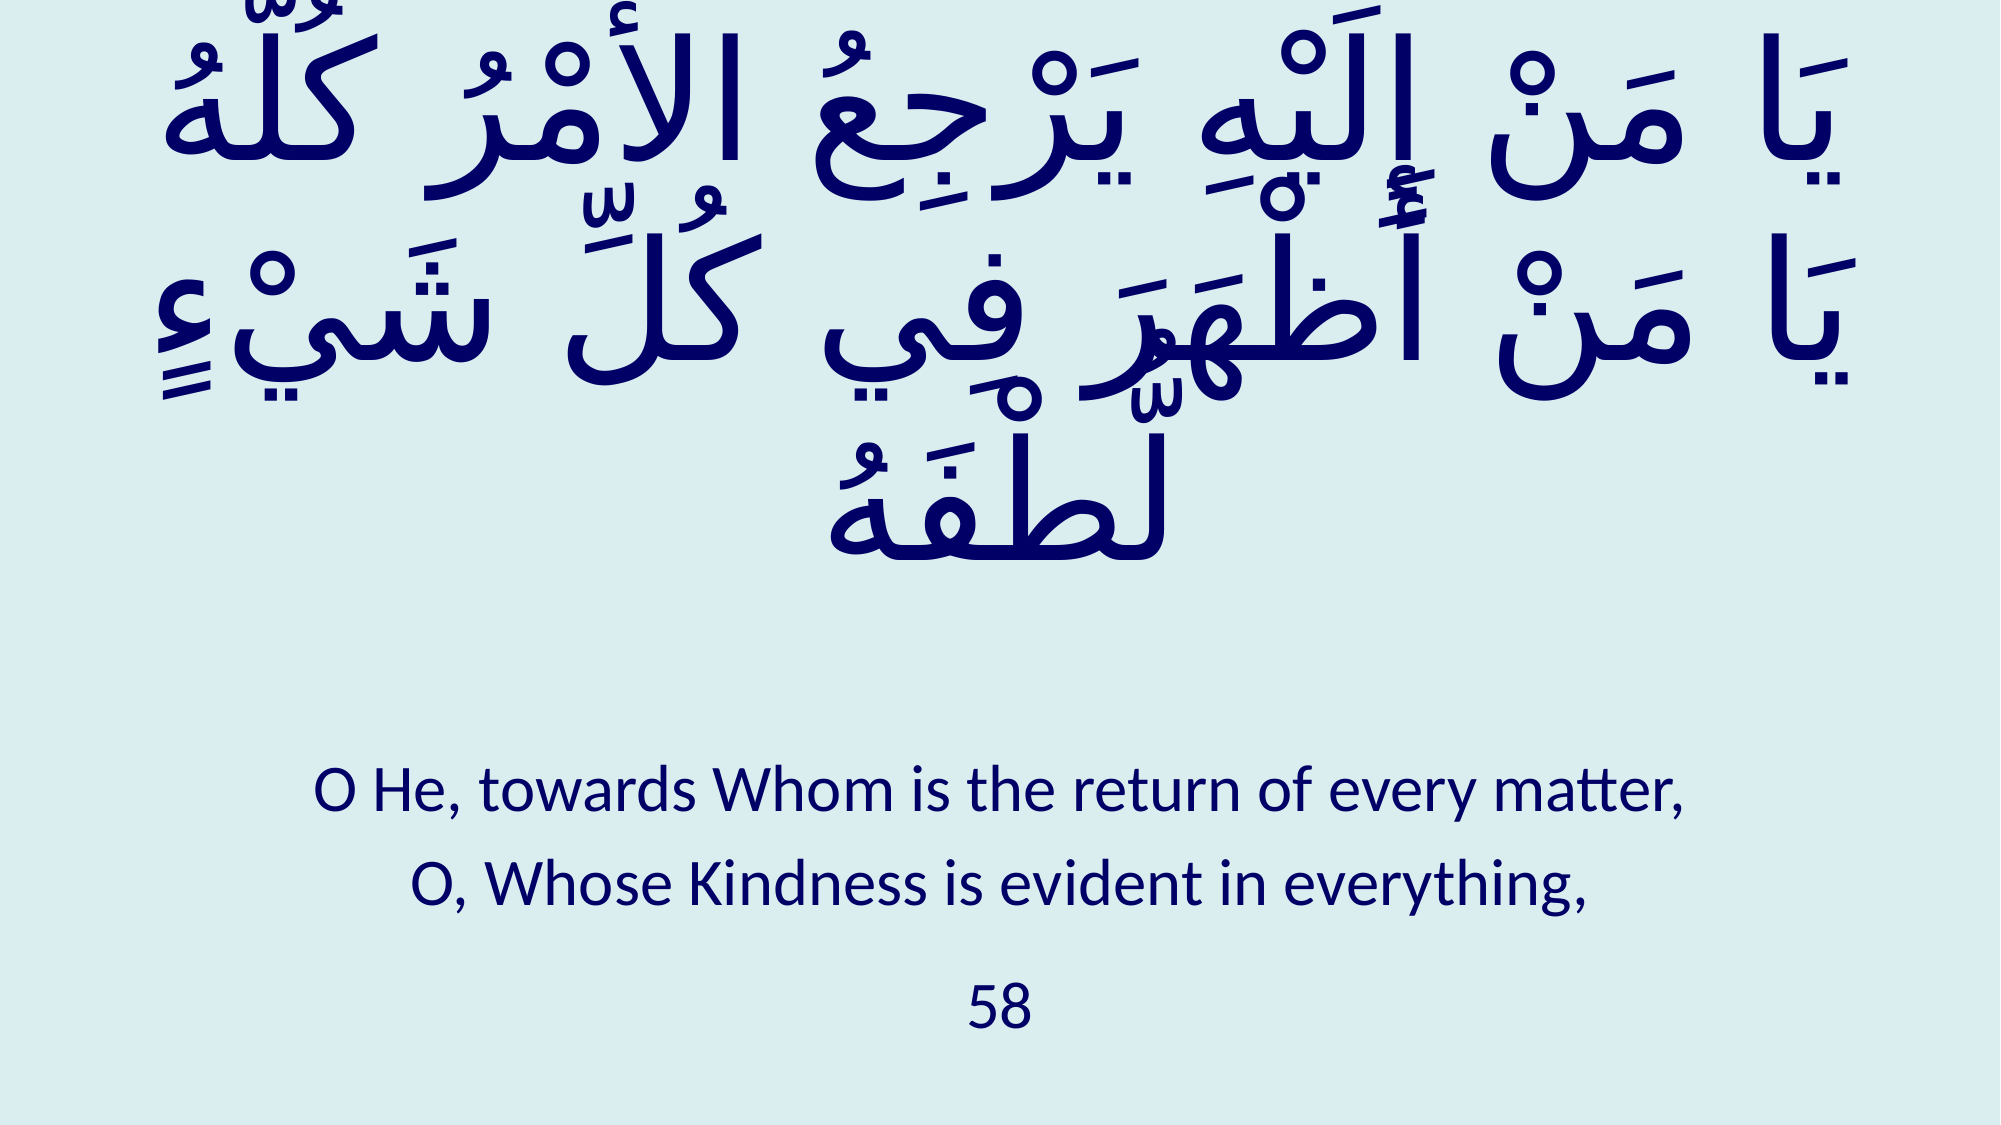

# يَا مَنْ إِلَيْهِ يَرْجِعُ الأَمْرُ كُلُّهُ يَا مَنْ أَظْهَرَ فِي كُلِّ شَيْءٍ لُّطْفَهُ
O He, towards Whom is the return of every matter,
O, Whose Kindness is evident in everything,
58